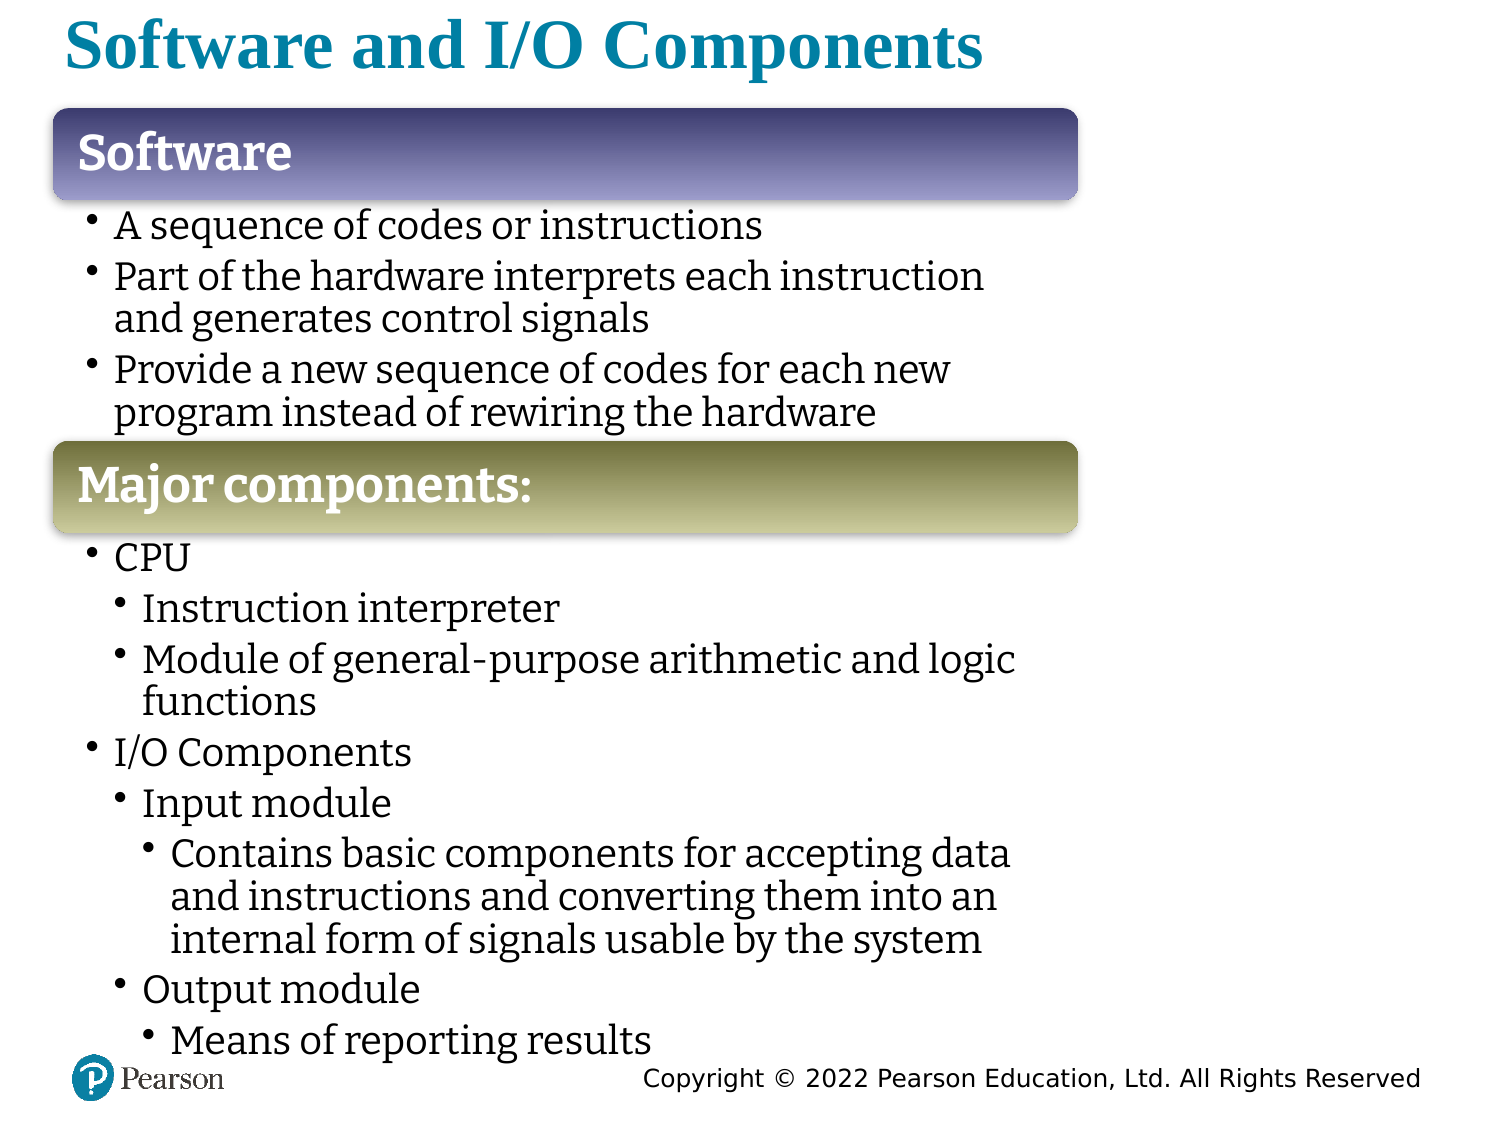

# Software and I/O Components
Software
A sequence of codes or instructions
Part of the hardware interprets each instruction and generates control signals
Provide a new sequence of codes for each new program instead of rewiring the hardware
Major components:
CPU
Instruction interpreter
Module of general-purpose arithmetic and logic functions
I/O Components
Input module
Contains basic components for accepting data and instructions and converting them into an internal form of signals usable by the system
Output module
Means of reporting results